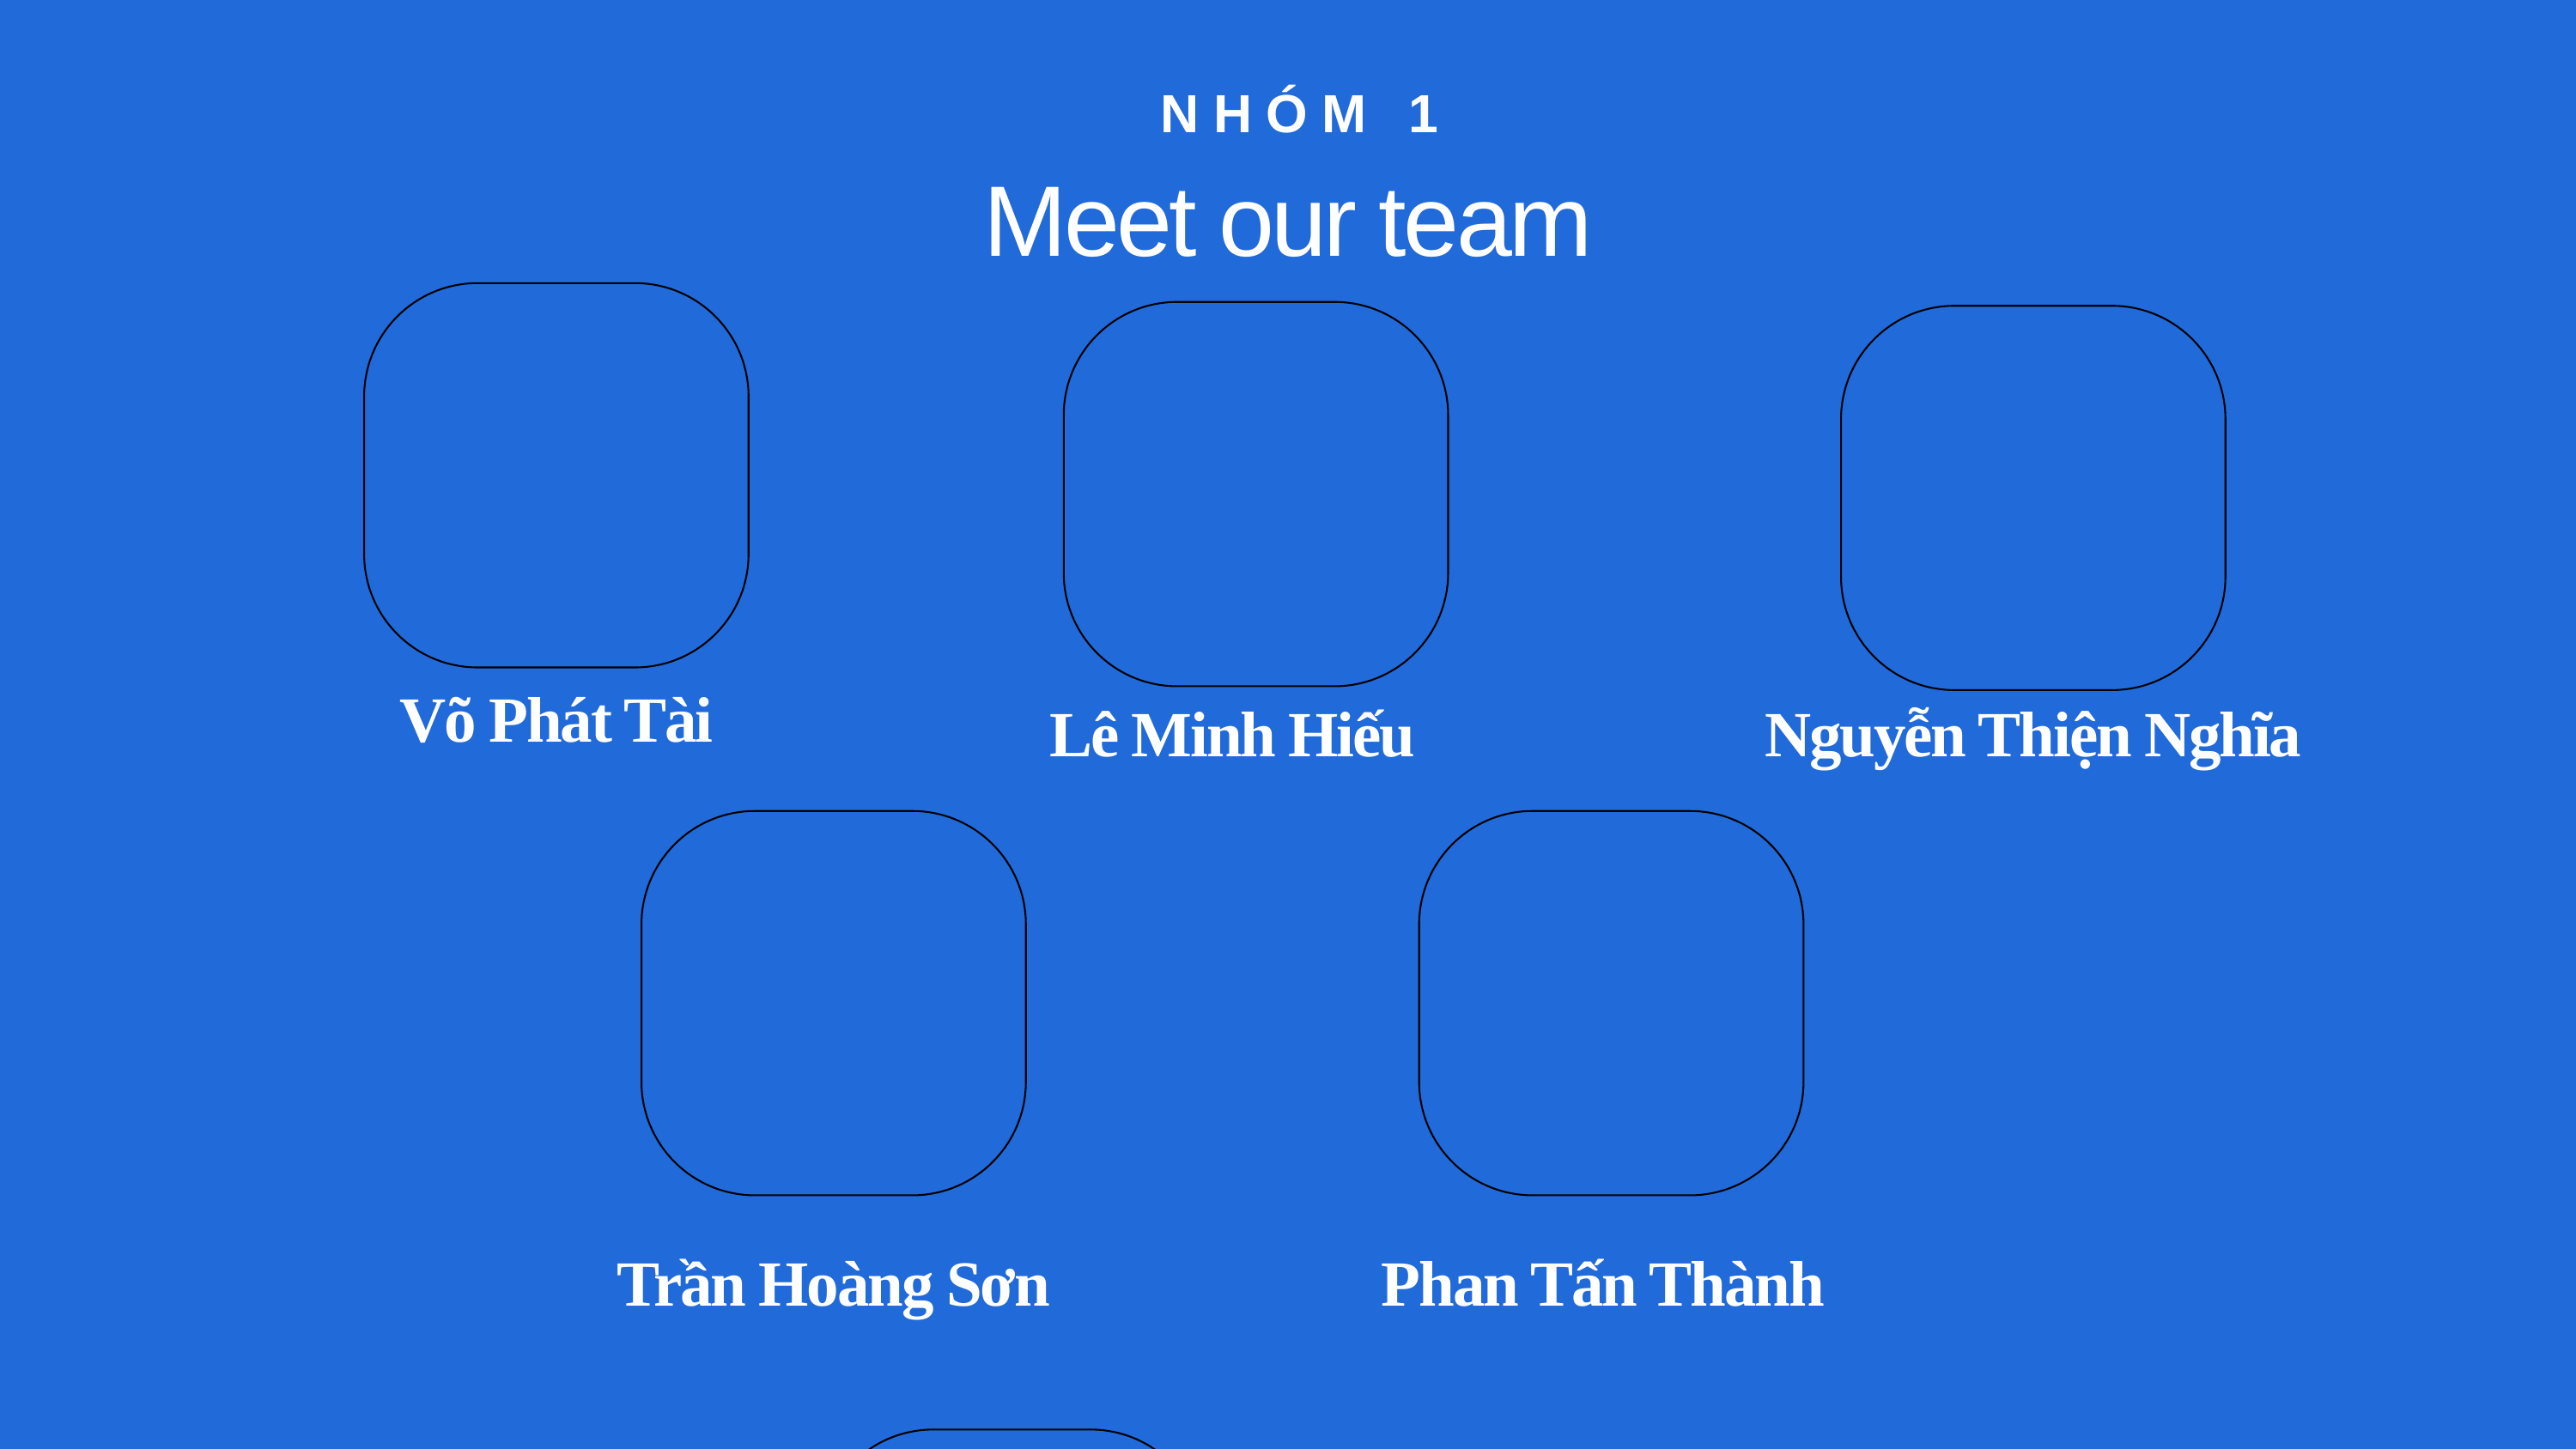

NHÓM 1
Meet our team

Võ Phát Tài
Lê Minh Hiếu
Nguyễn Thiện Nghĩa

Trần Hoàng Sơn
Phan Tấn Thành